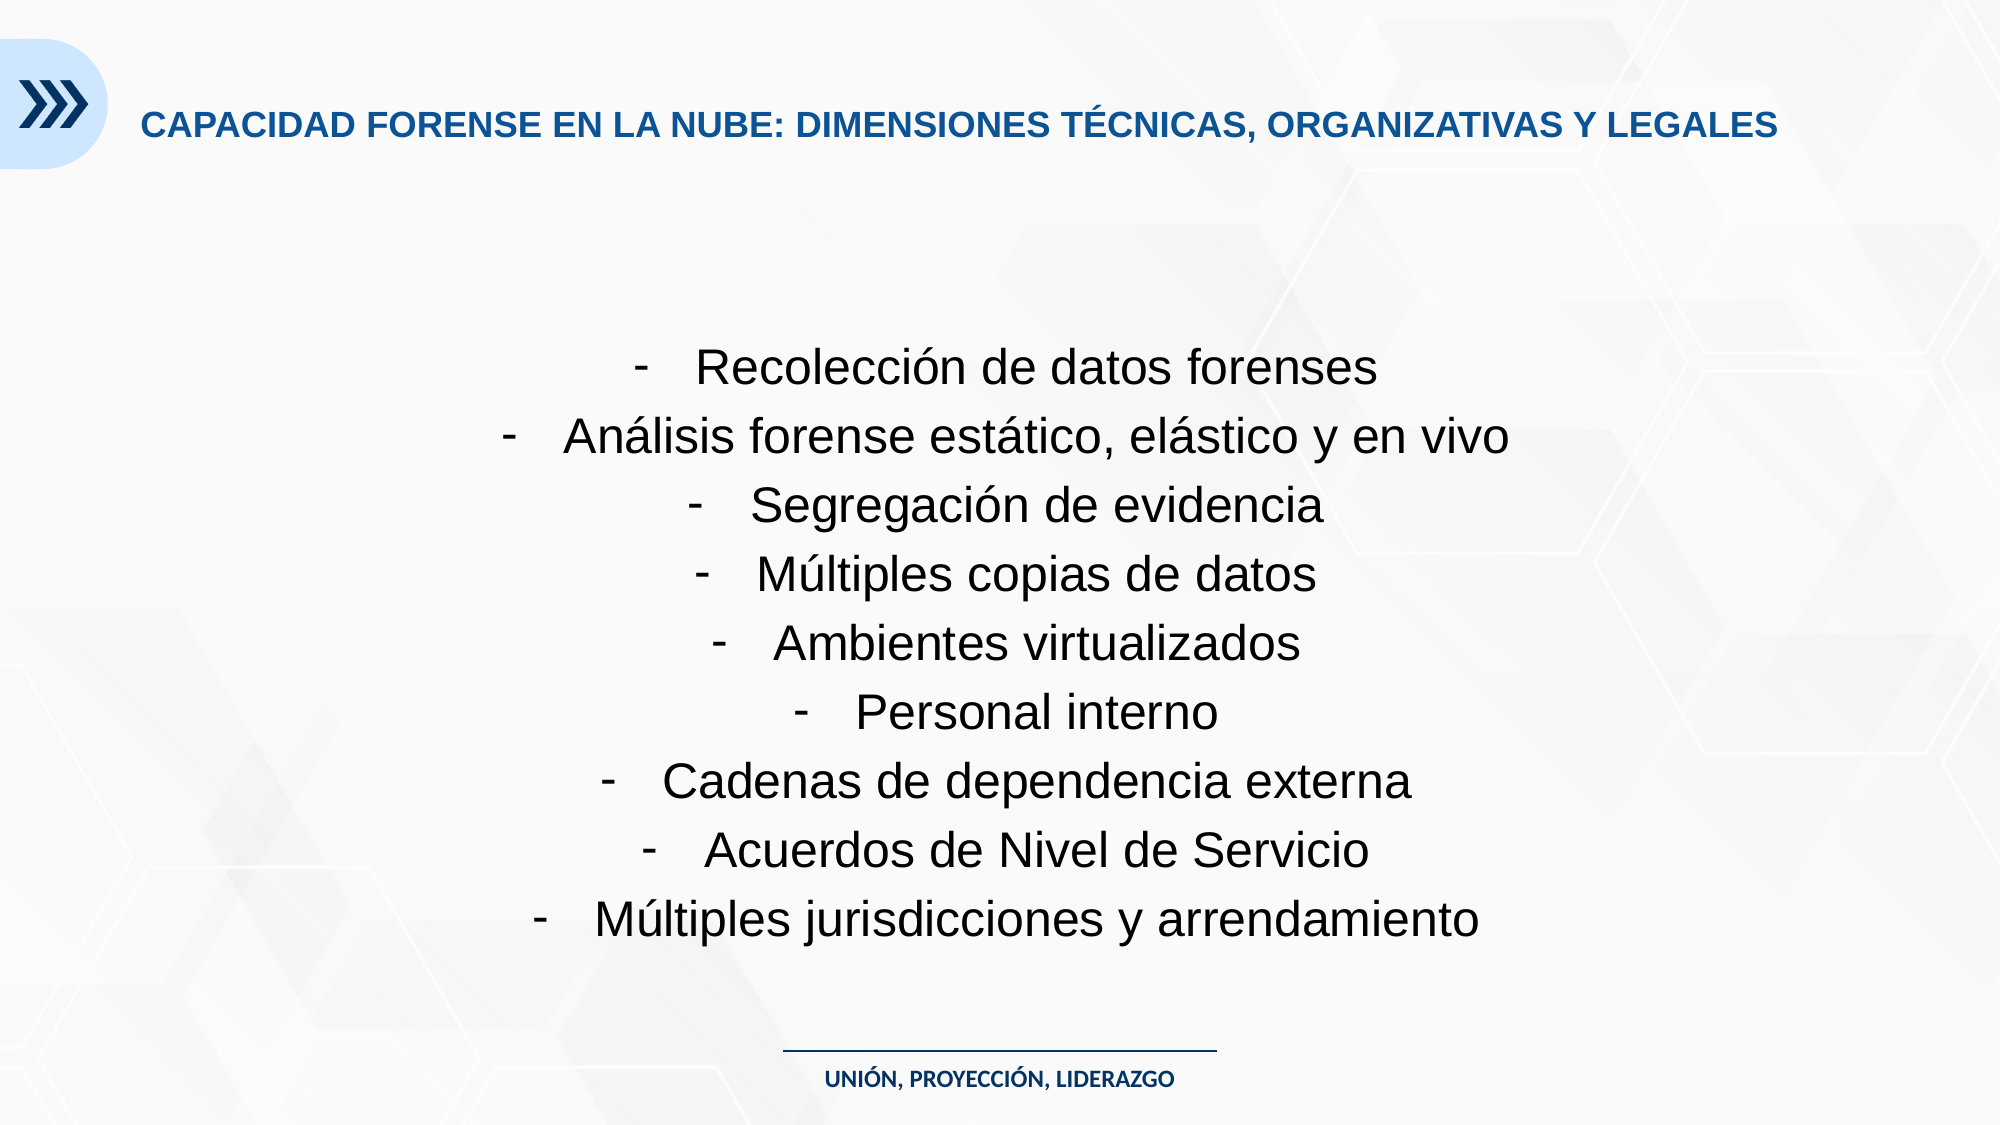

CAPACIDAD FORENSE EN LA NUBE: DIMENSIONES TÉCNICAS, ORGANIZATIVAS Y LEGALES
Recolección de datos forenses
Análisis forense estático, elástico y en vivo
Segregación de evidencia
Múltiples copias de datos
Ambientes virtualizados
Personal interno
Cadenas de dependencia externa
Acuerdos de Nivel de Servicio
Múltiples jurisdicciones y arrendamiento